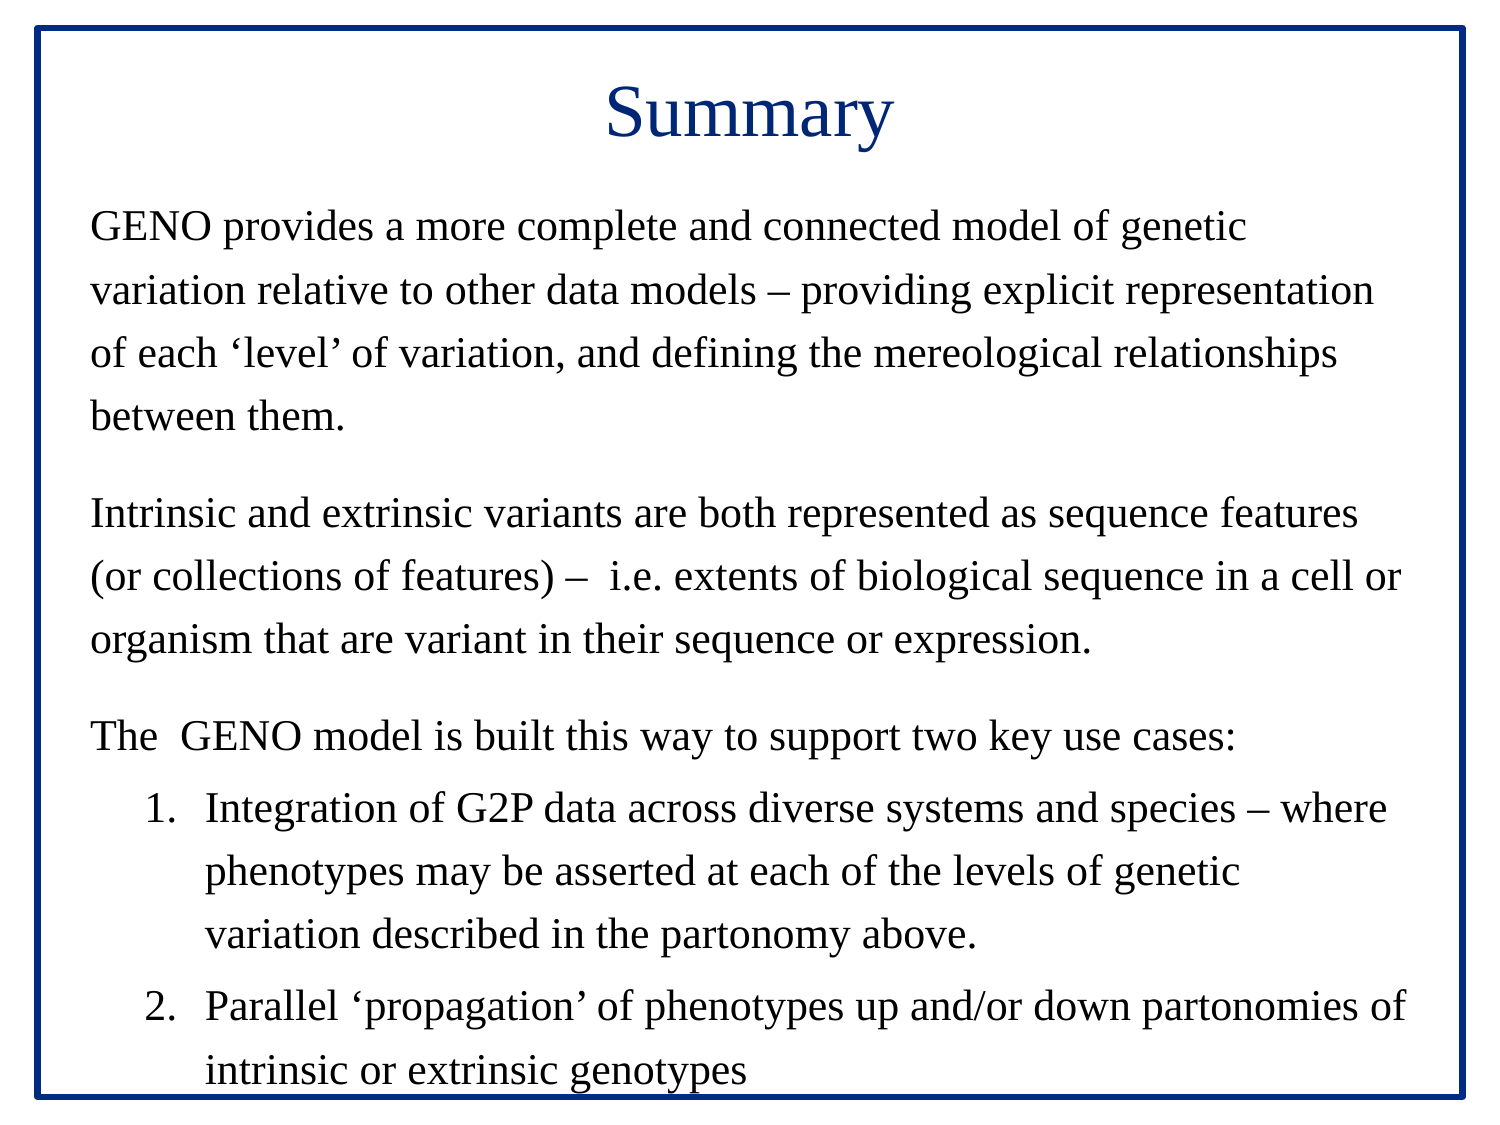

# Summary

GENO provides a more complete and connected model of genetic variation relative to other data models – providing explicit representation of each ‘level’ of variation, and defining the mereological relationships between them.
Intrinsic and extrinsic variants are both represented as sequence features (or collections of features) –  i.e. extents of biological sequence in a cell or organism that are variant in their sequence or expression.
The  GENO model is built this way to support two key use cases:
Integration of G2P data across diverse systems and species – where phenotypes may be asserted at each of the levels of genetic variation described in the partonomy above.
Parallel ‘propagation’ of phenotypes up and/or down partonomies of intrinsic or extrinsic genotypes